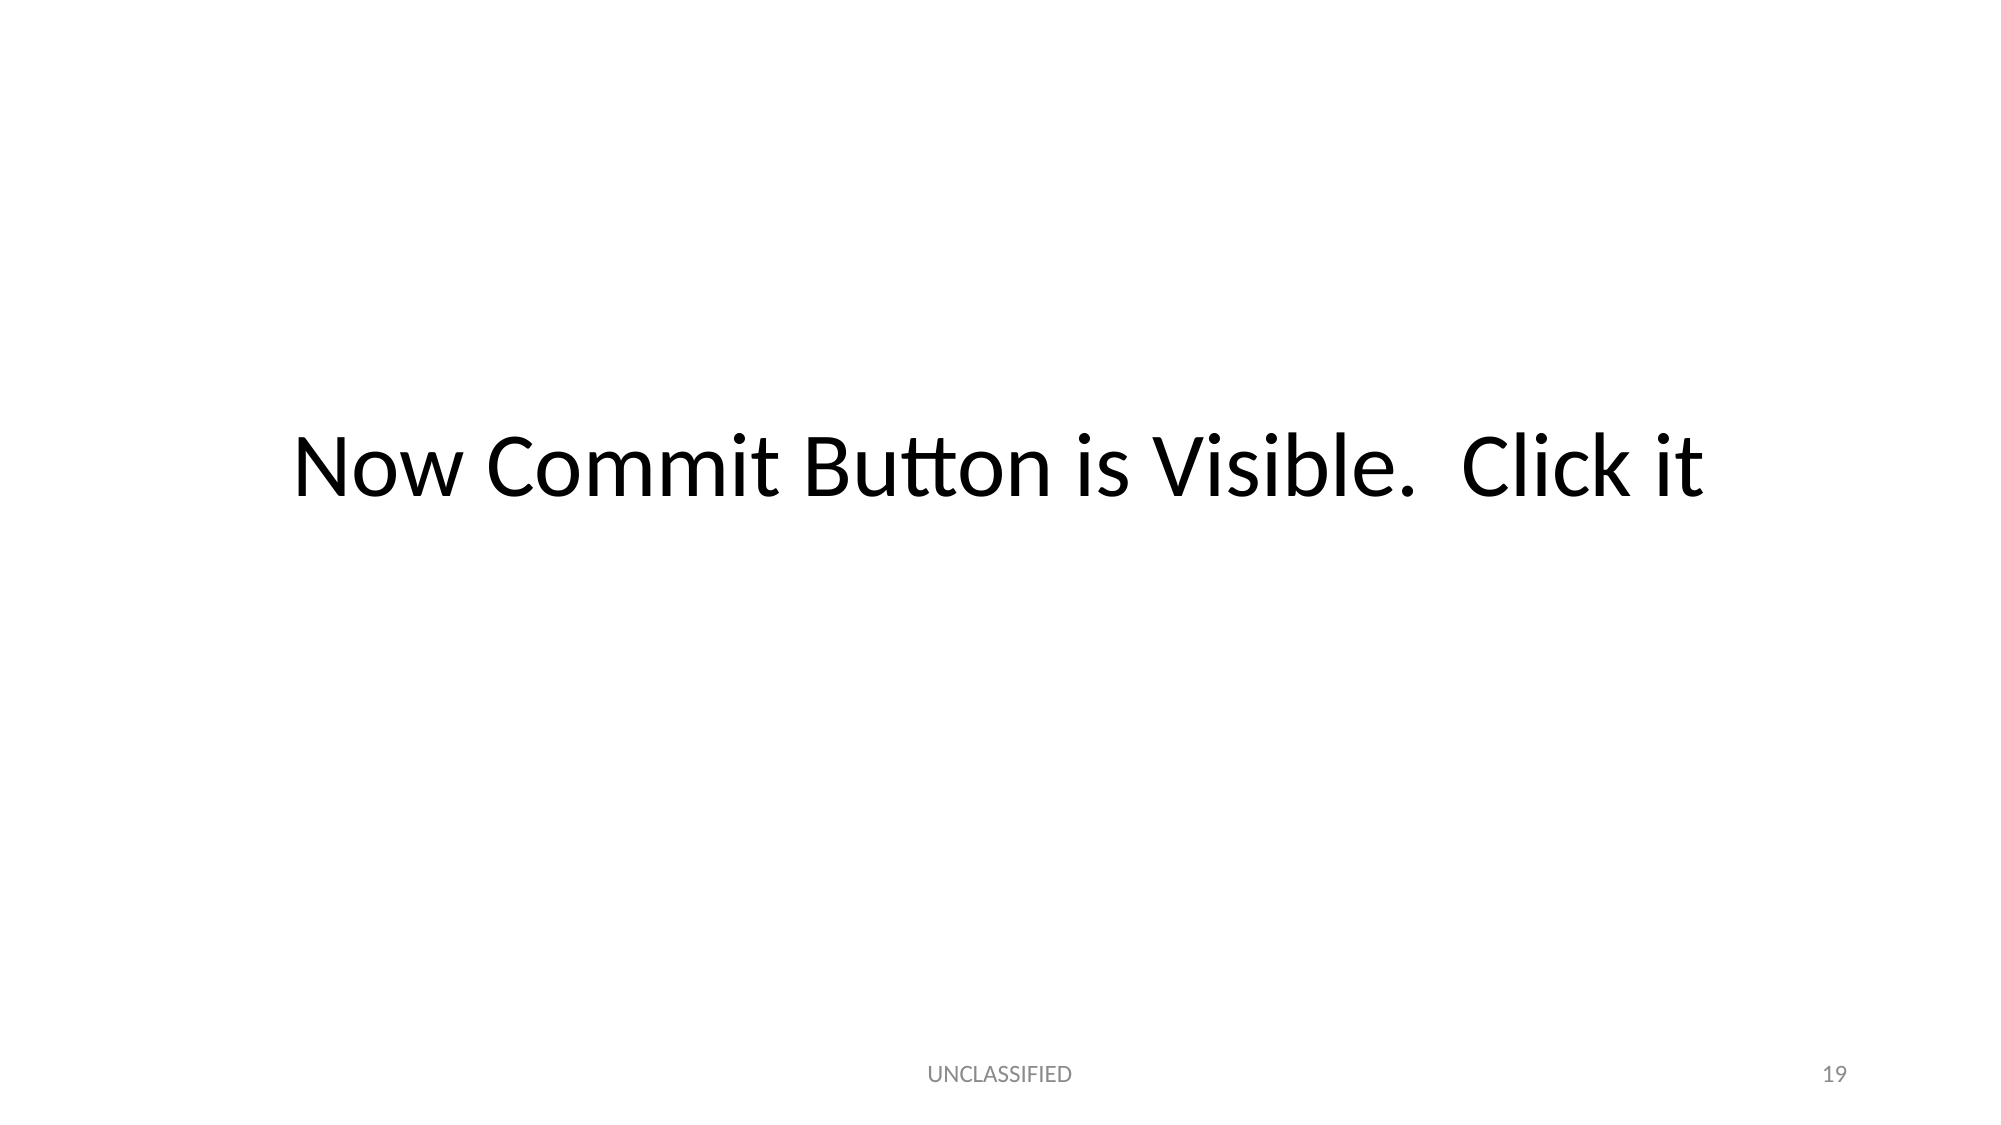

# Now Commit Button is Visible.  Click it
UNCLASSIFIED
19